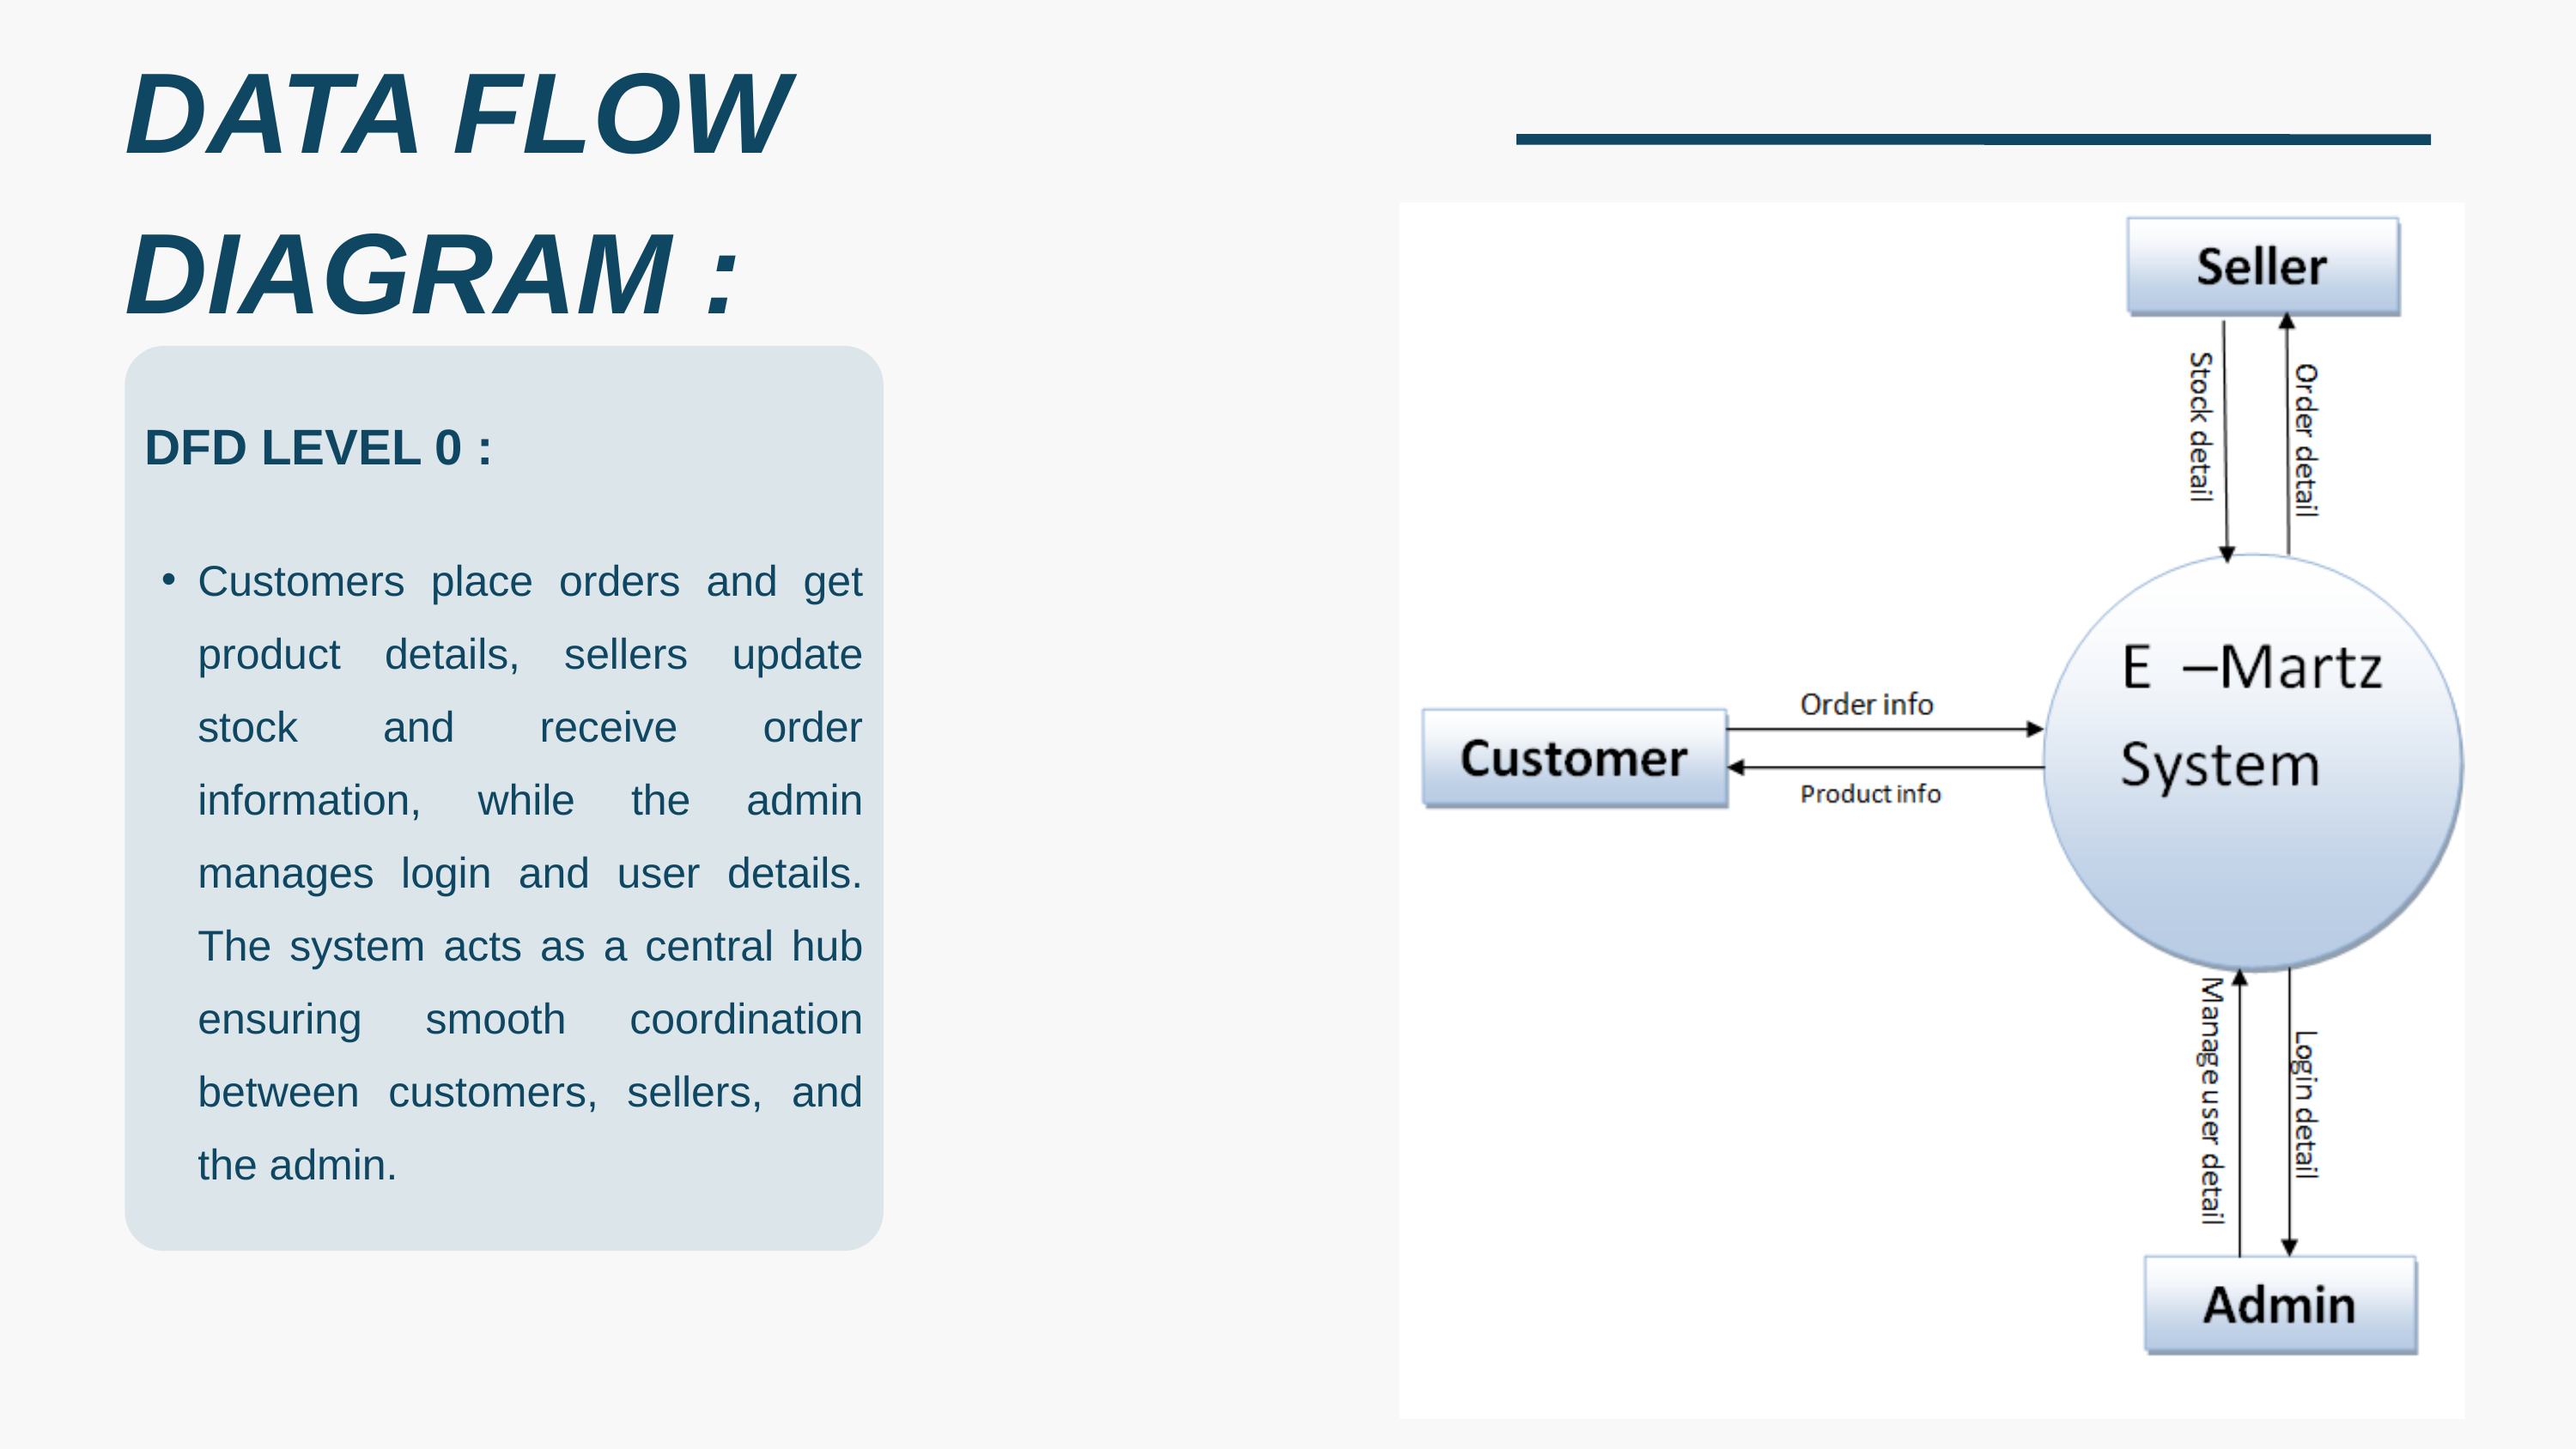

DATA FLOW DIAGRAM :

DFD LEVEL 0 :
Customers place orders and get product details, sellers update stock and receive order information, while the admin manages login and user details. The system acts as a central hub ensuring smooth coordination between customers, sellers, and the admin.